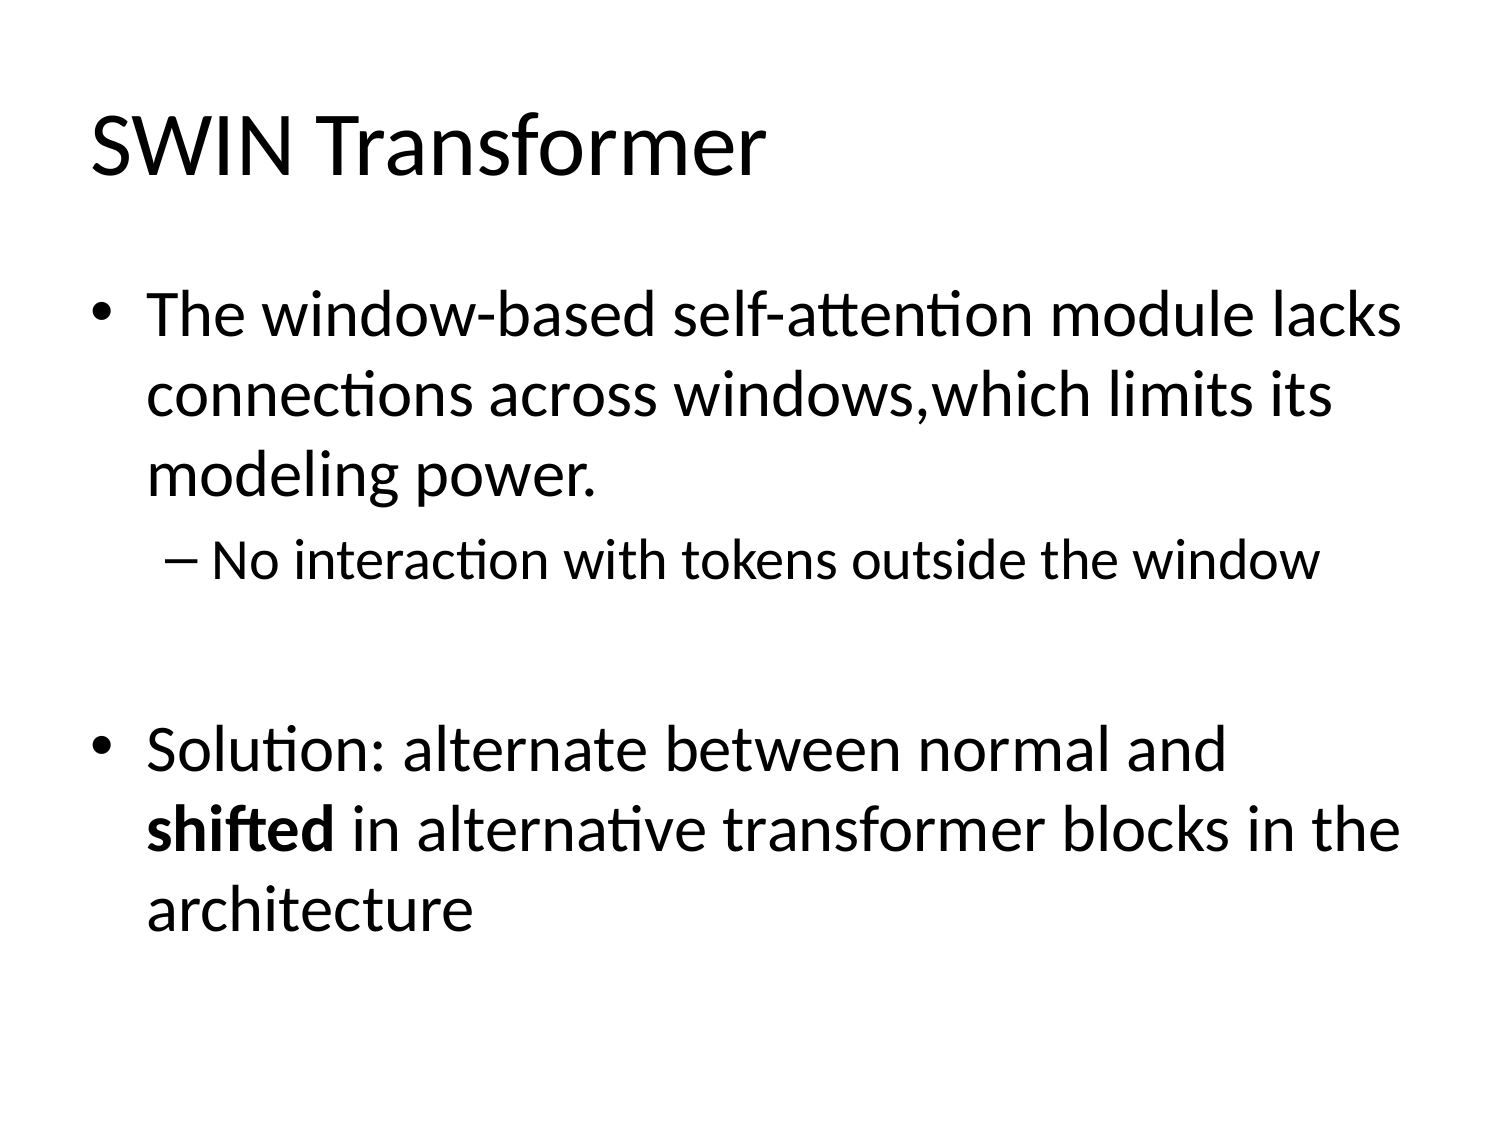

# SWIN Transformer
The window-based self-attention module lacks connections across windows,which limits its modeling power.
No interaction with tokens outside the window

Solution: alternate between normal and shifted in alternative transformer blocks in the architecture